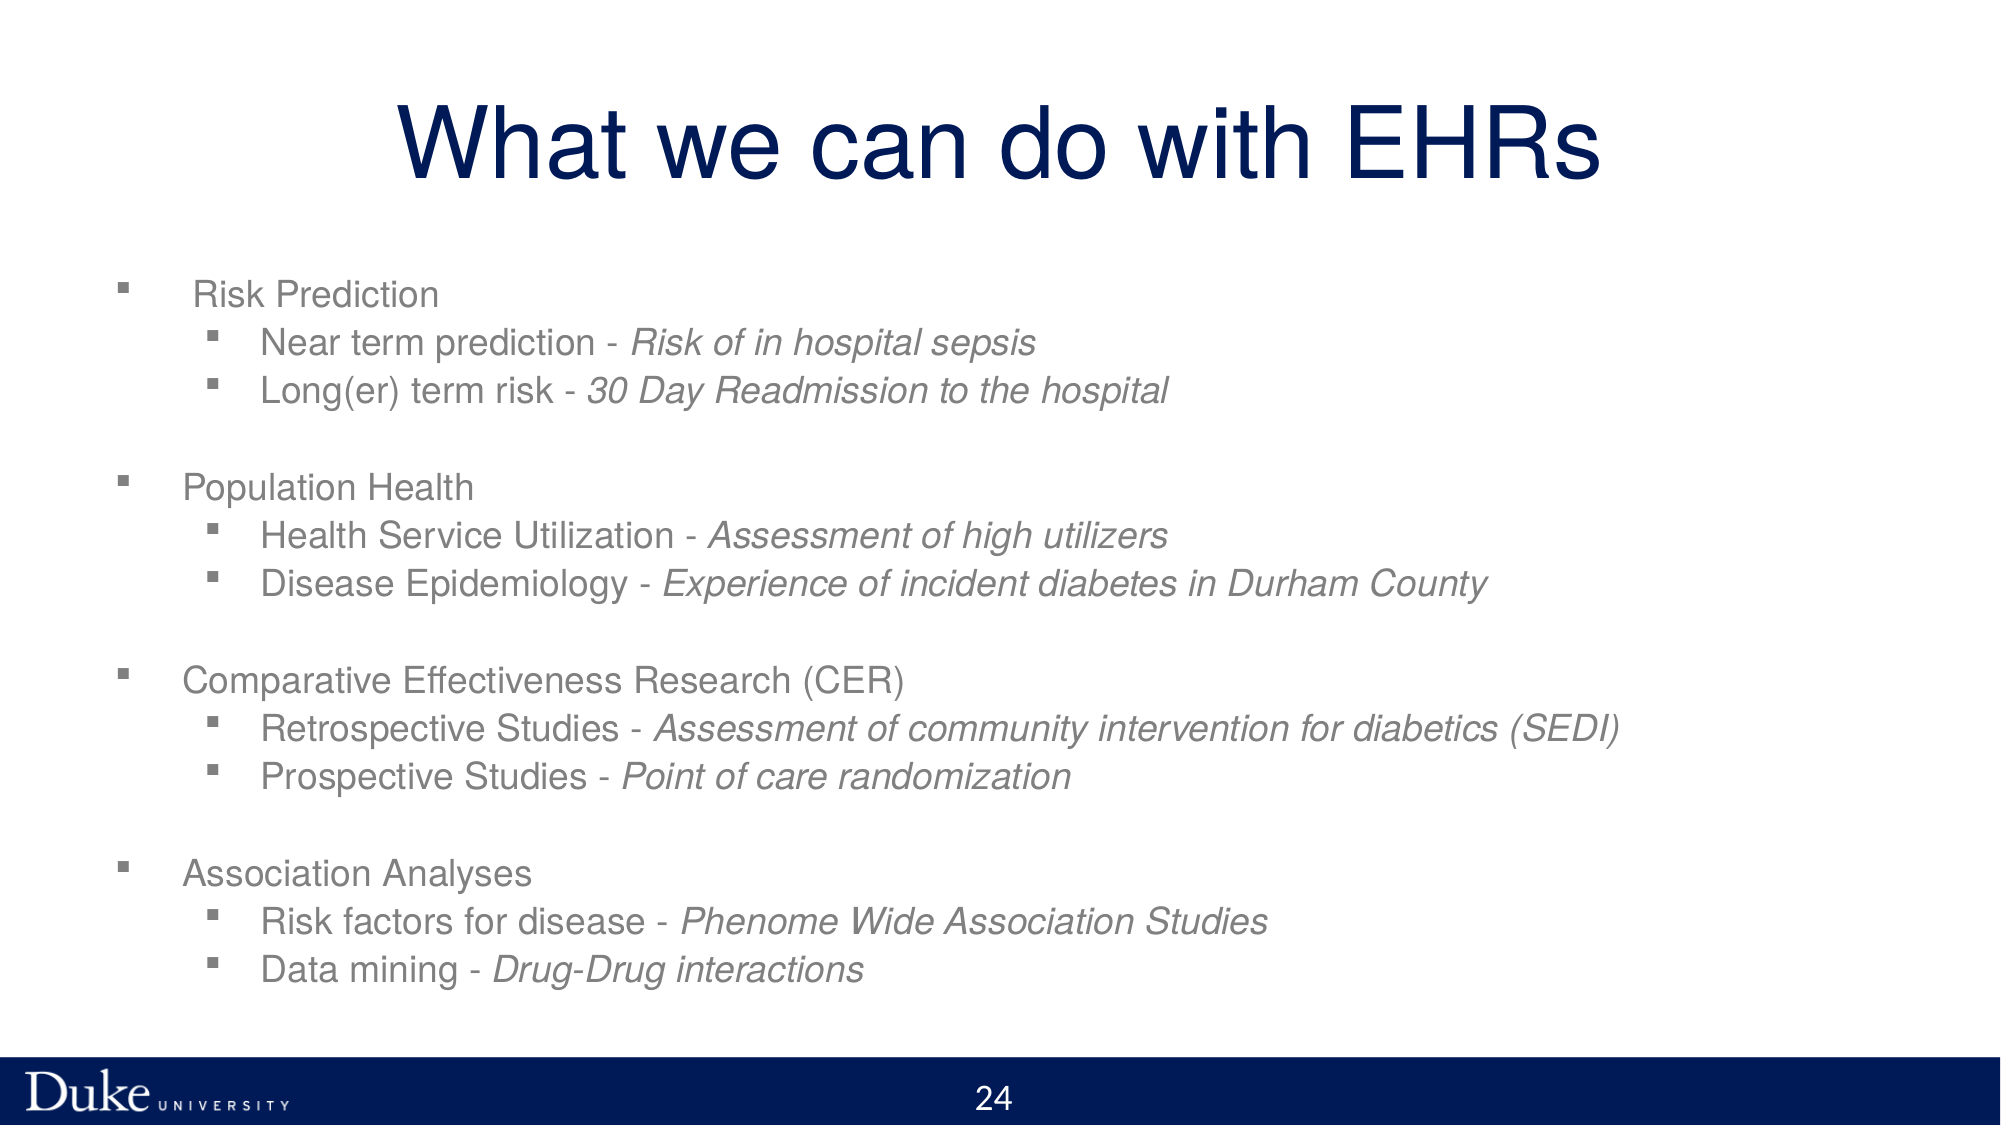

# What we can do with EHRs
 Risk Prediction
Near term prediction - Risk of in hospital sepsis
Long(er) term risk - 30 Day Readmission to the hospital

Population Health
Health Service Utilization - Assessment of high utilizers
Disease Epidemiology - Experience of incident diabetes in Durham County

Comparative Effectiveness Research (CER)
Retrospective Studies - Assessment of community intervention for diabetics (SEDI)
Prospective Studies - Point of care randomization

Association Analyses
Risk factors for disease - Phenome Wide Association Studies
Data mining - Drug-Drug interactions

24